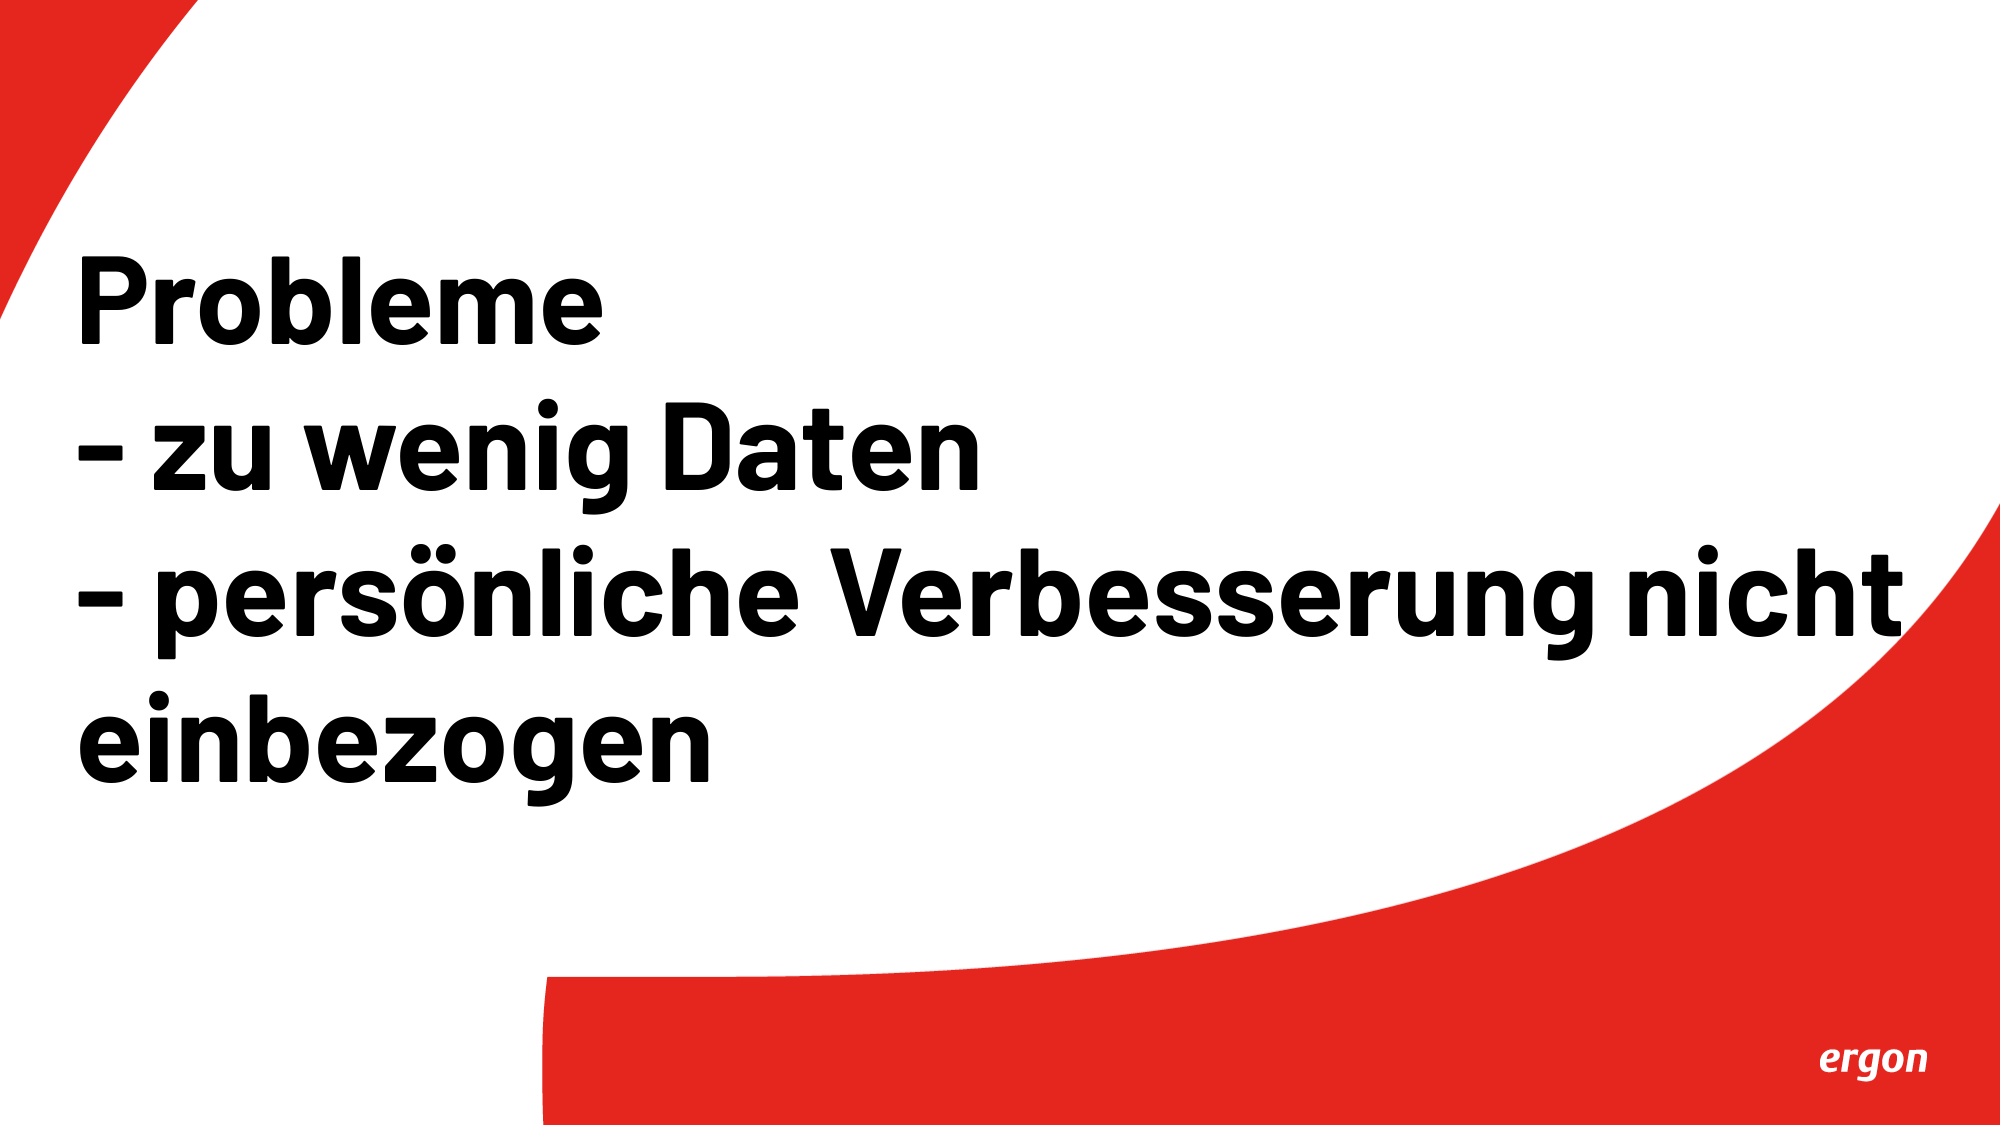

# Probleme - zu wenig Daten - persönliche Verbesserung nicht einbezogen